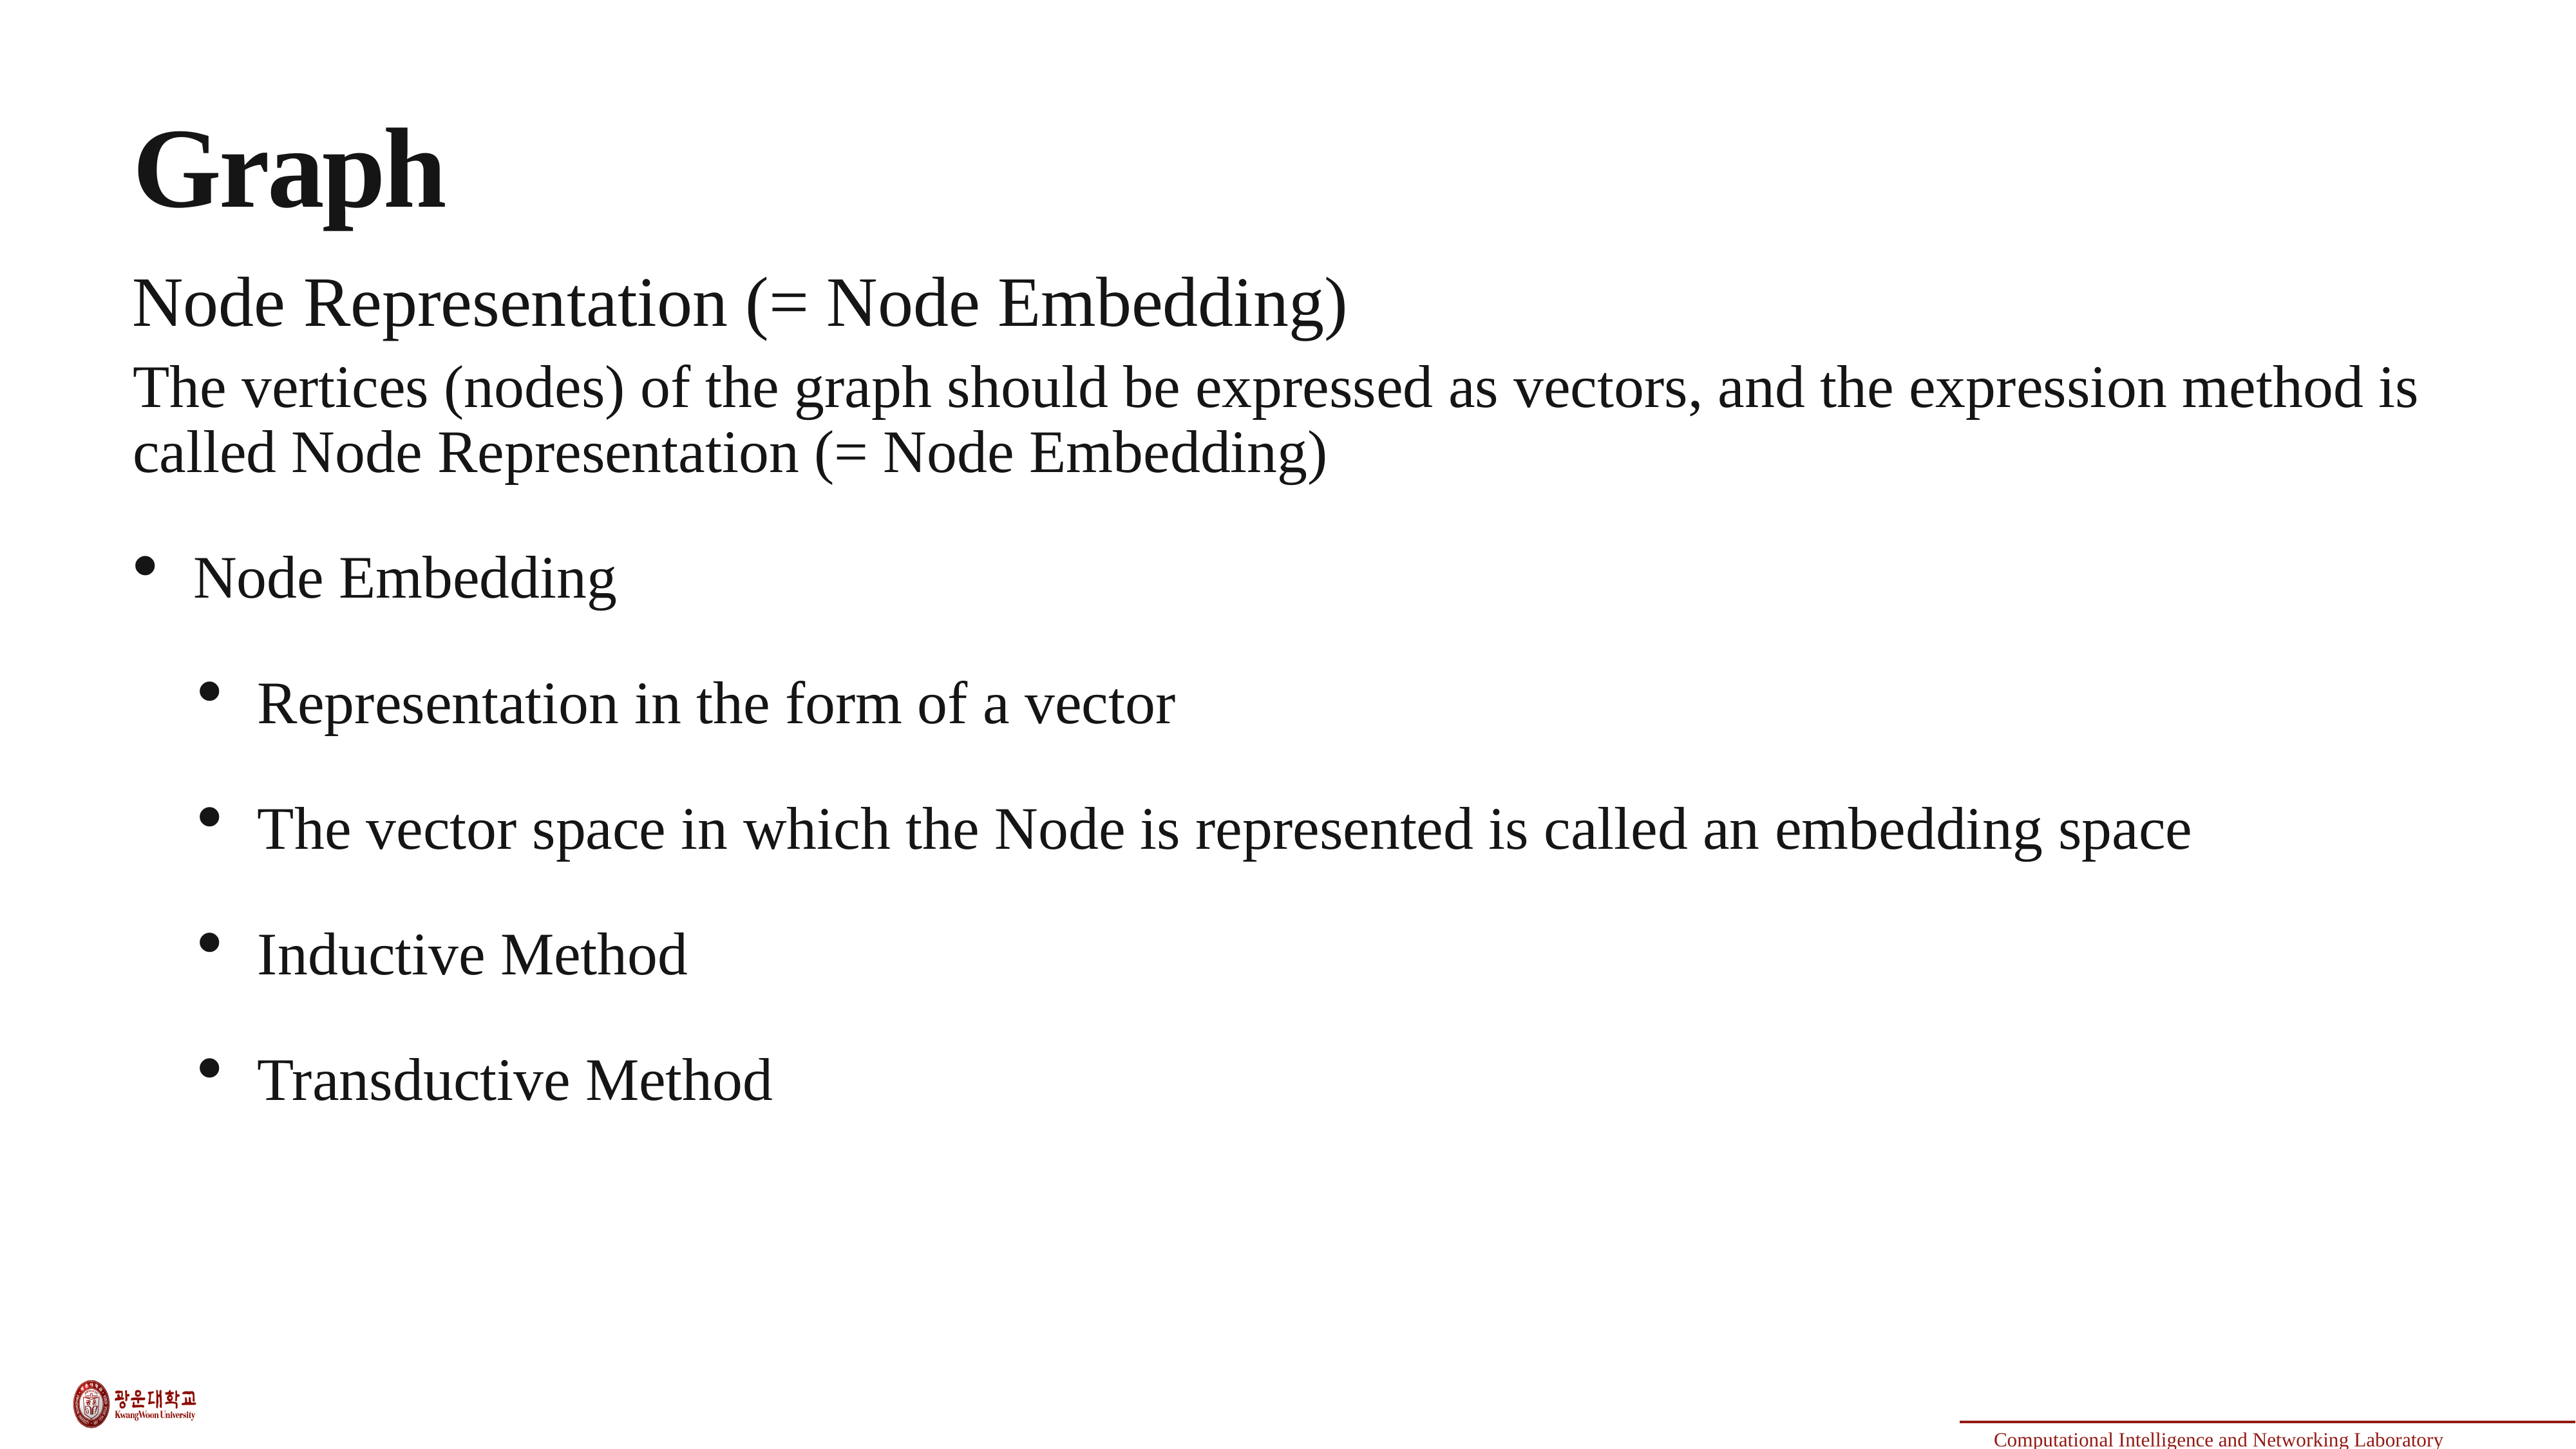

# Graph
Node Representation (= Node Embedding)
The vertices (nodes) of the graph should be expressed as vectors, and the expression method is called Node Representation (= Node Embedding)
Node Embedding
Representation in the form of a vector
The vector space in which the Node is represented is called an embedding space
Inductive Method
Transductive Method